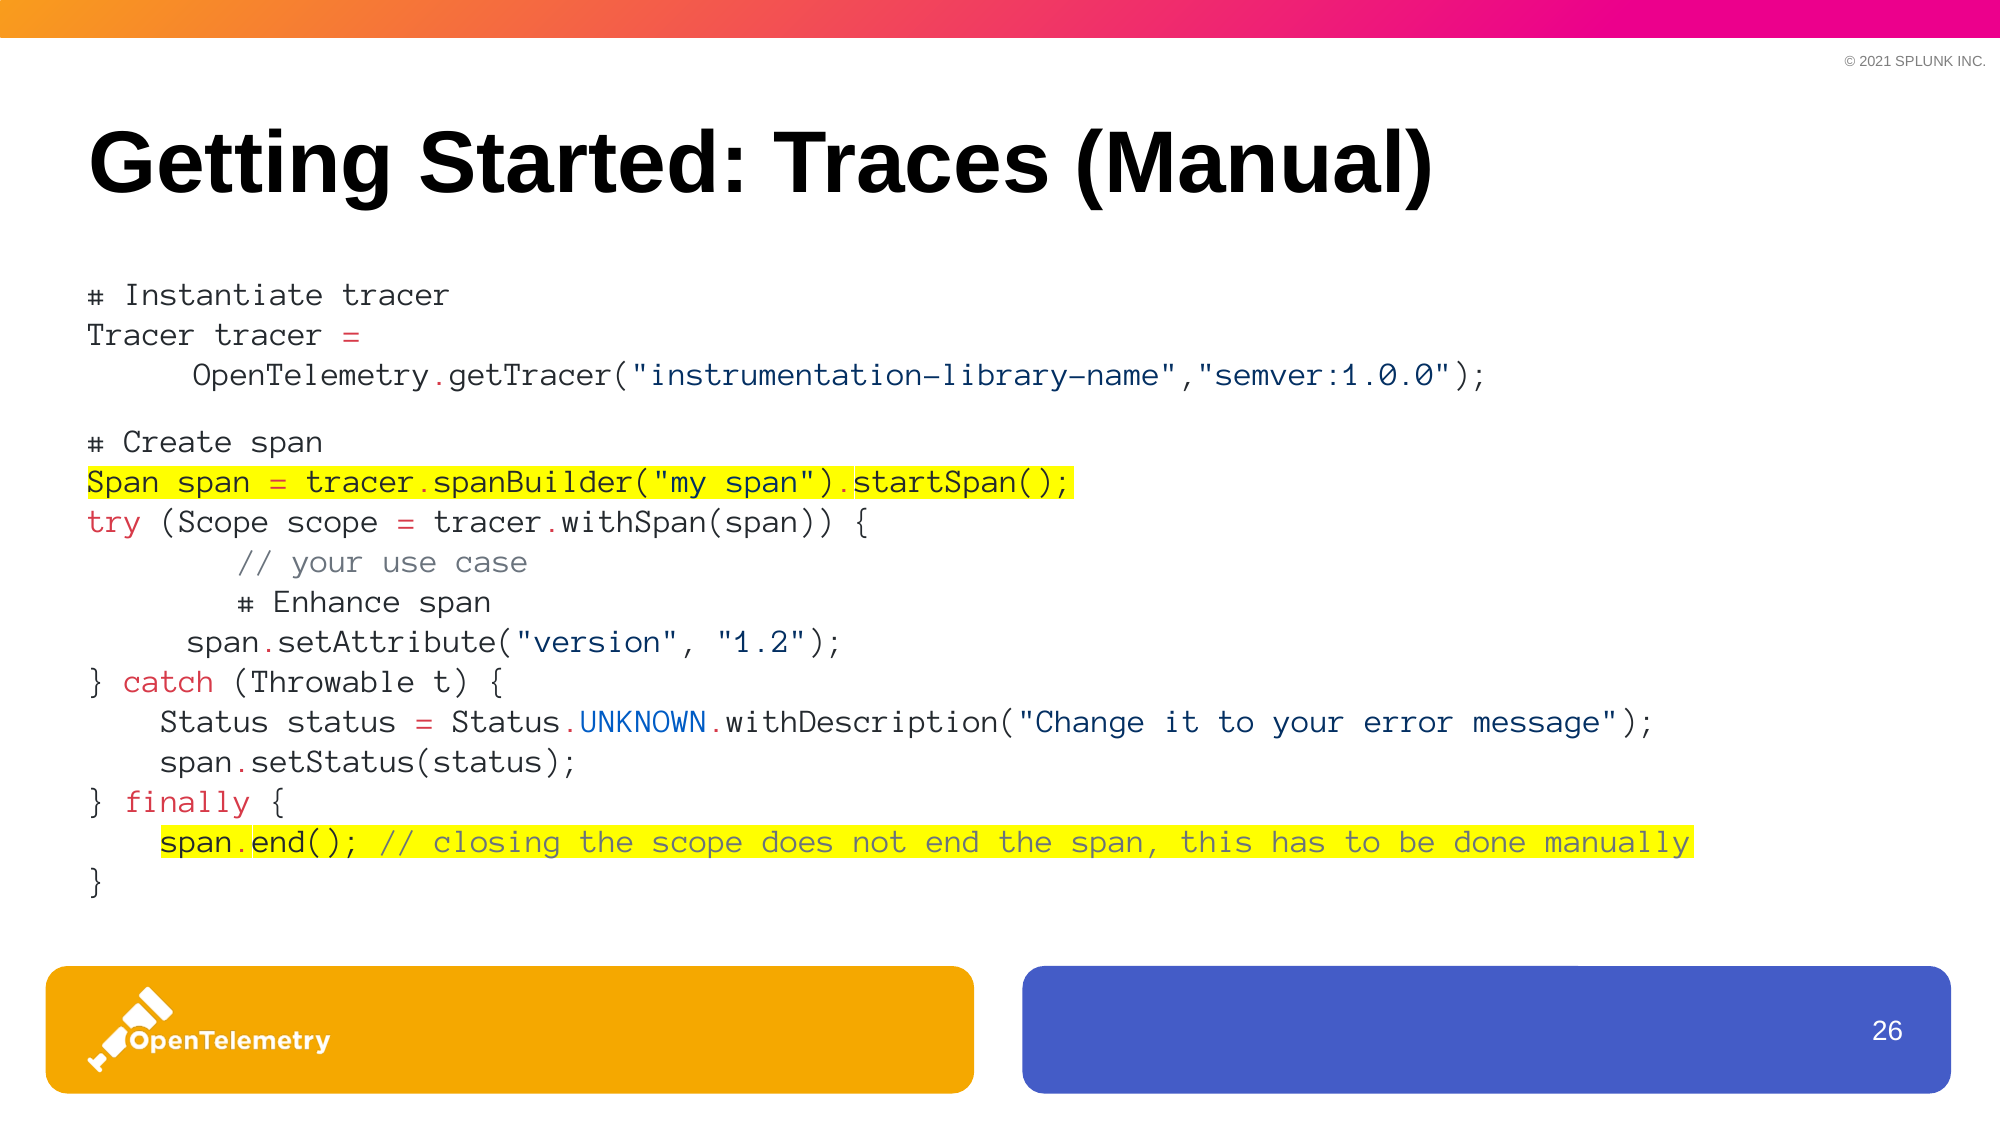

# Getting Started: Traces (Manual)
# Instantiate tracer
Tracer tracer =
    OpenTelemetry.getTracer("instrumentation-library-name","semver:1.0.0");
# Create span
Span span = tracer.spanBuilder("my span").startSpan();
try (Scope scope = tracer.withSpan(span)) {
	// your use case
	# Enhance span
span.setAttribute("version", "1.2");
} catch (Throwable t) {
    Status status = Status.UNKNOWN.withDescription("Change it to your error message");
    span.setStatus(status);
} finally {
    span.end(); // closing the scope does not end the span, this has to be done manually
}